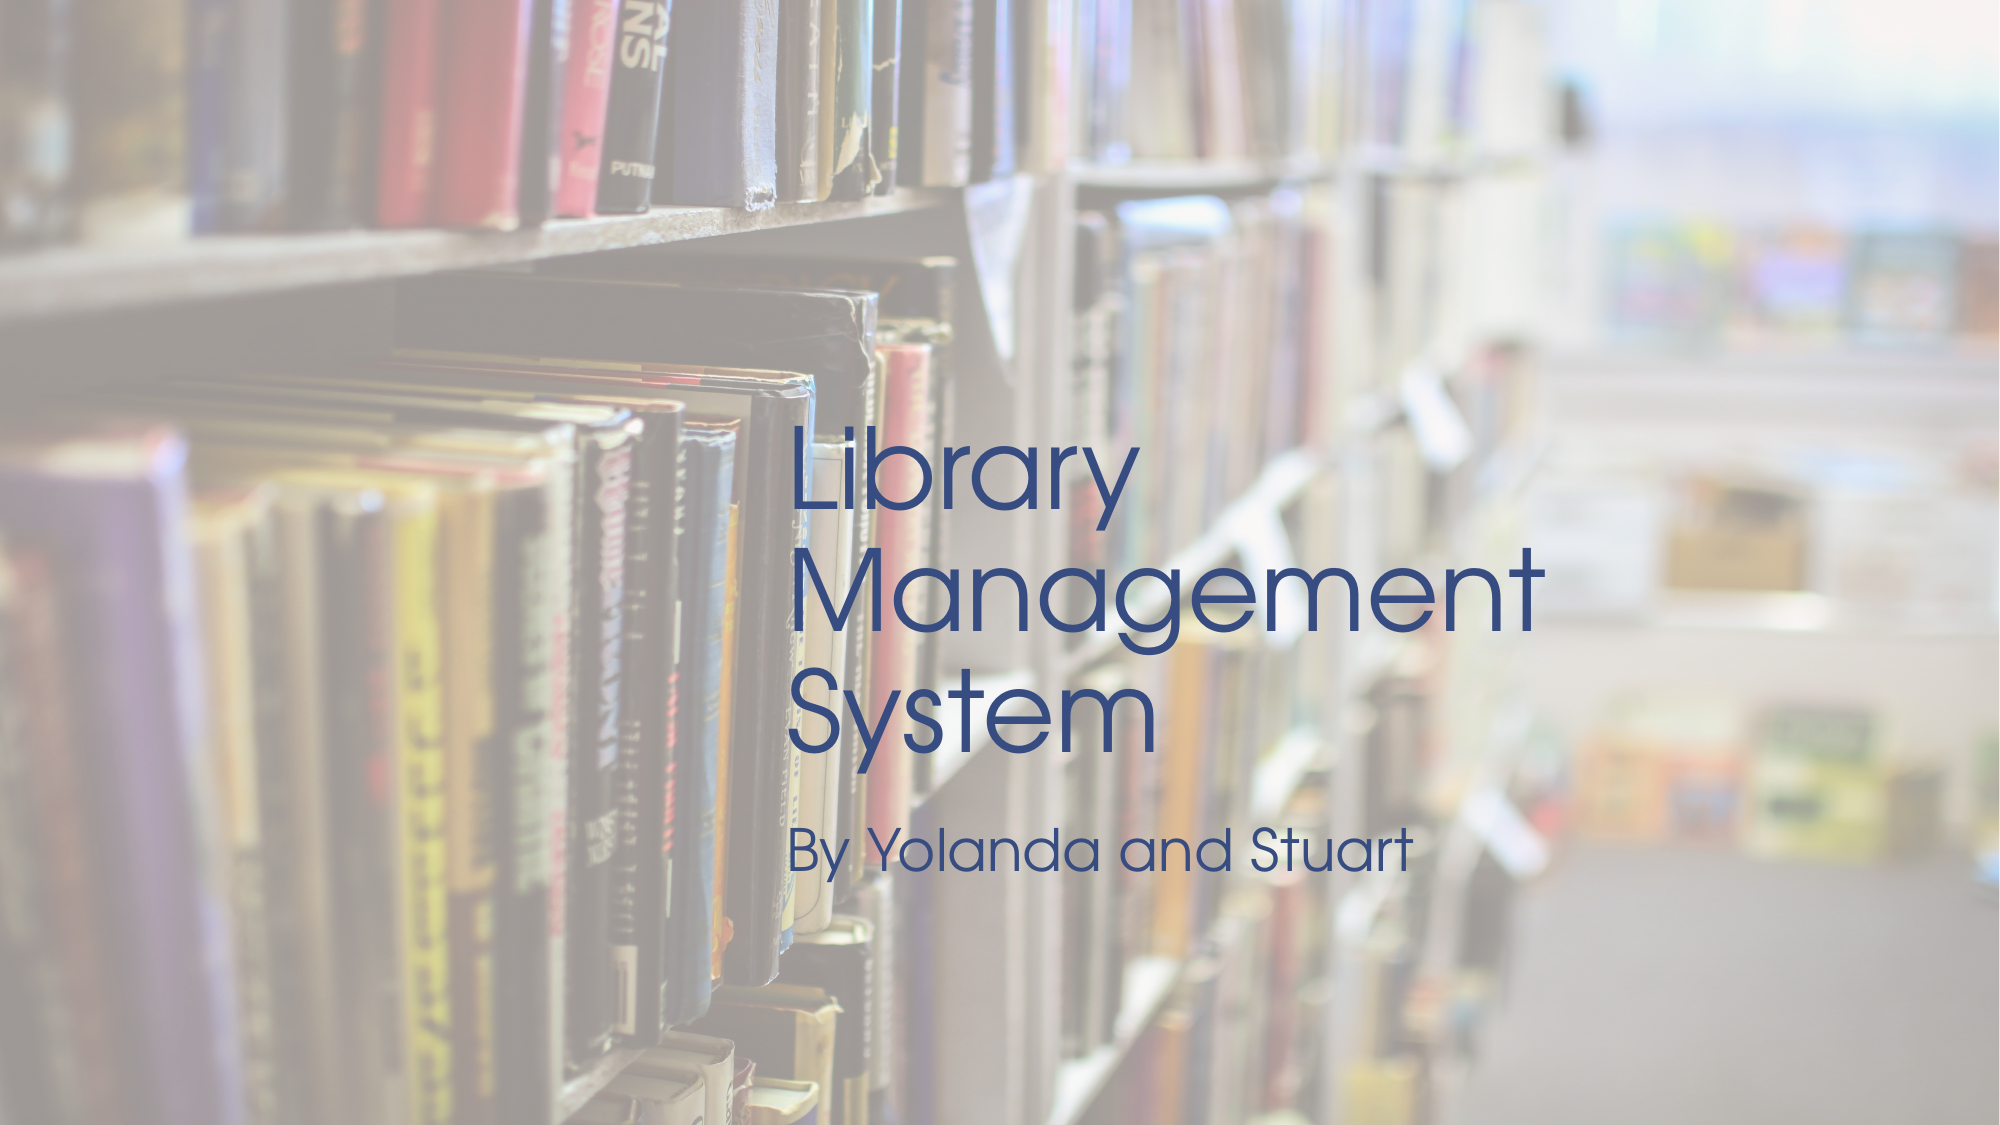

# Library Management System
By Yolanda and Stuart